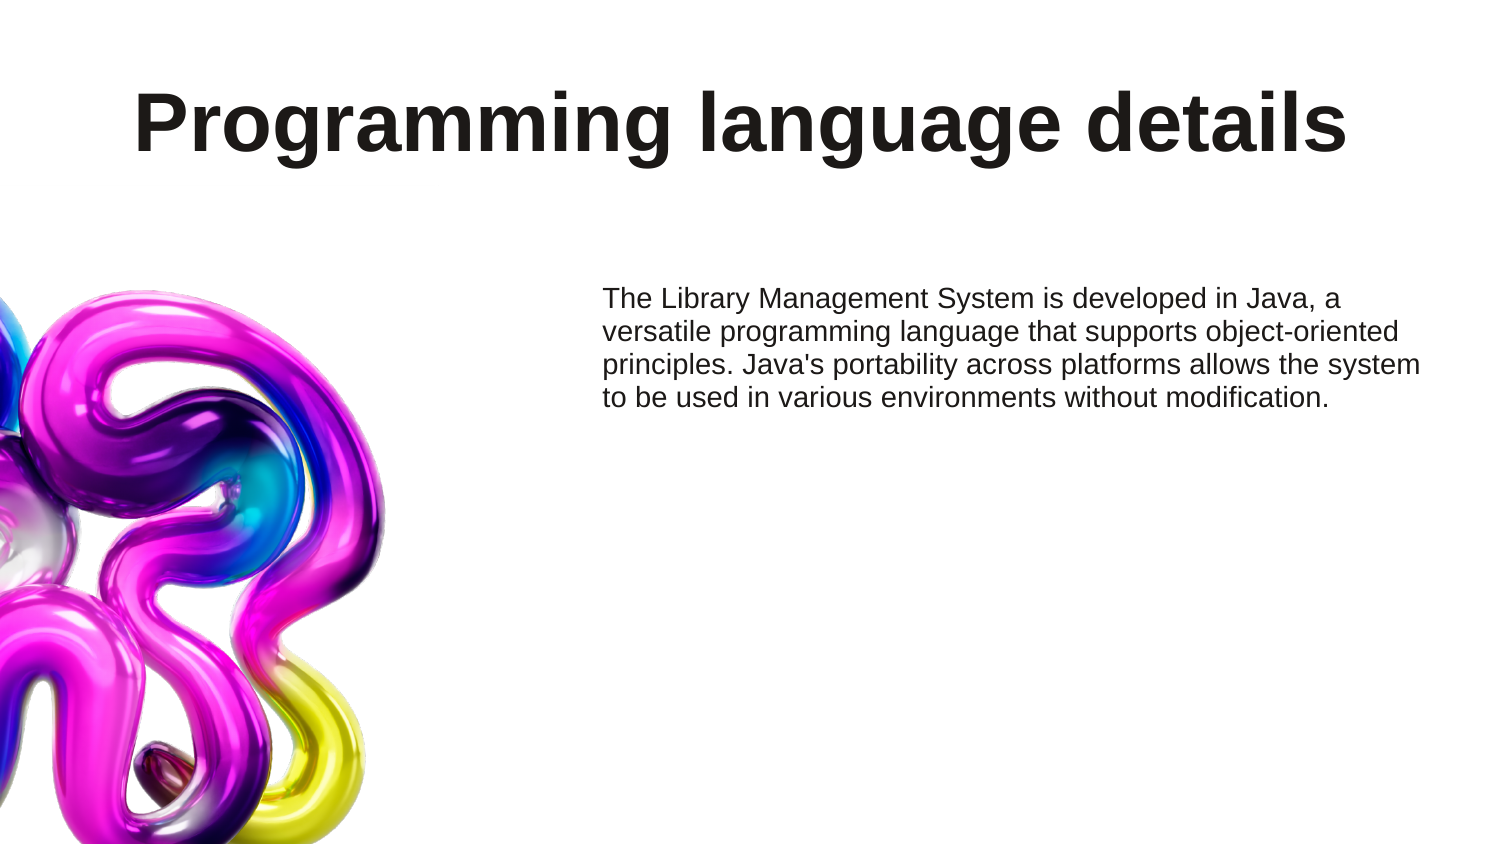

# Programming language details
The Library Management System is developed in Java, a versatile programming language that supports object-oriented principles. Java's portability across platforms allows the system to be used in various environments without modification.